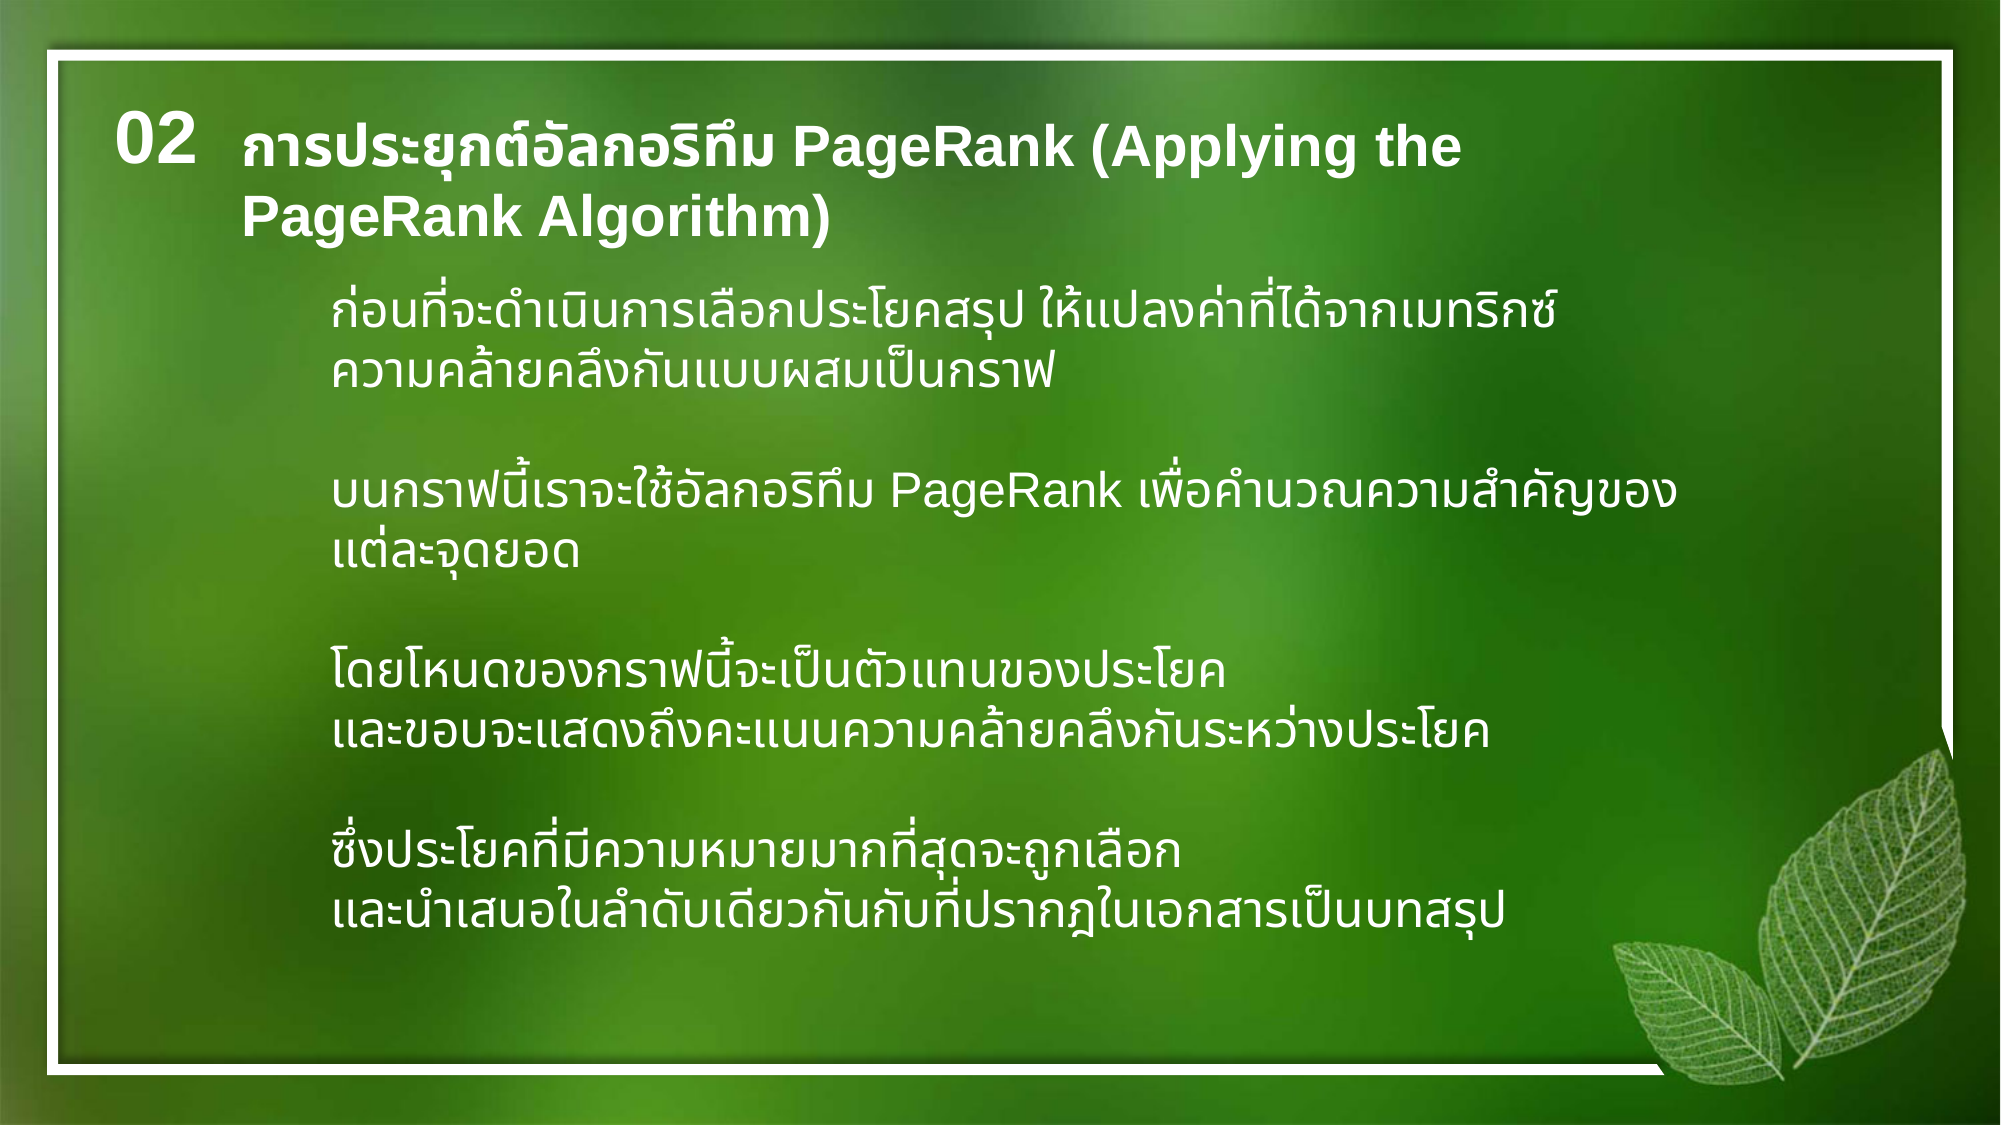

02
การประยุกต์อัลกอริทึม PageRank (Applying the PageRank Algorithm)
ก่อนที่จะดำเนินการเลือกประโยคสรุป ให้แปลงค่าที่ได้จากเมทริกซ์
ความคล้ายคลึงกันแบบผสมเป็นกราฟ

บนกราฟนี้เราจะใช้อัลกอริทึม PageRank เพื่อคำนวณความสำคัญของแต่ละจุดยอด

โดยโหนดของกราฟนี้จะเป็นตัวแทนของประโยค
และขอบจะแสดงถึงคะแนนความคล้ายคลึงกันระหว่างประโยค

ซึ่งประโยคที่มีความหมายมากที่สุดจะถูกเลือก
และนำเสนอในลำดับเดียวกันกับที่ปรากฎในเอกสารเป็นบทสรุป